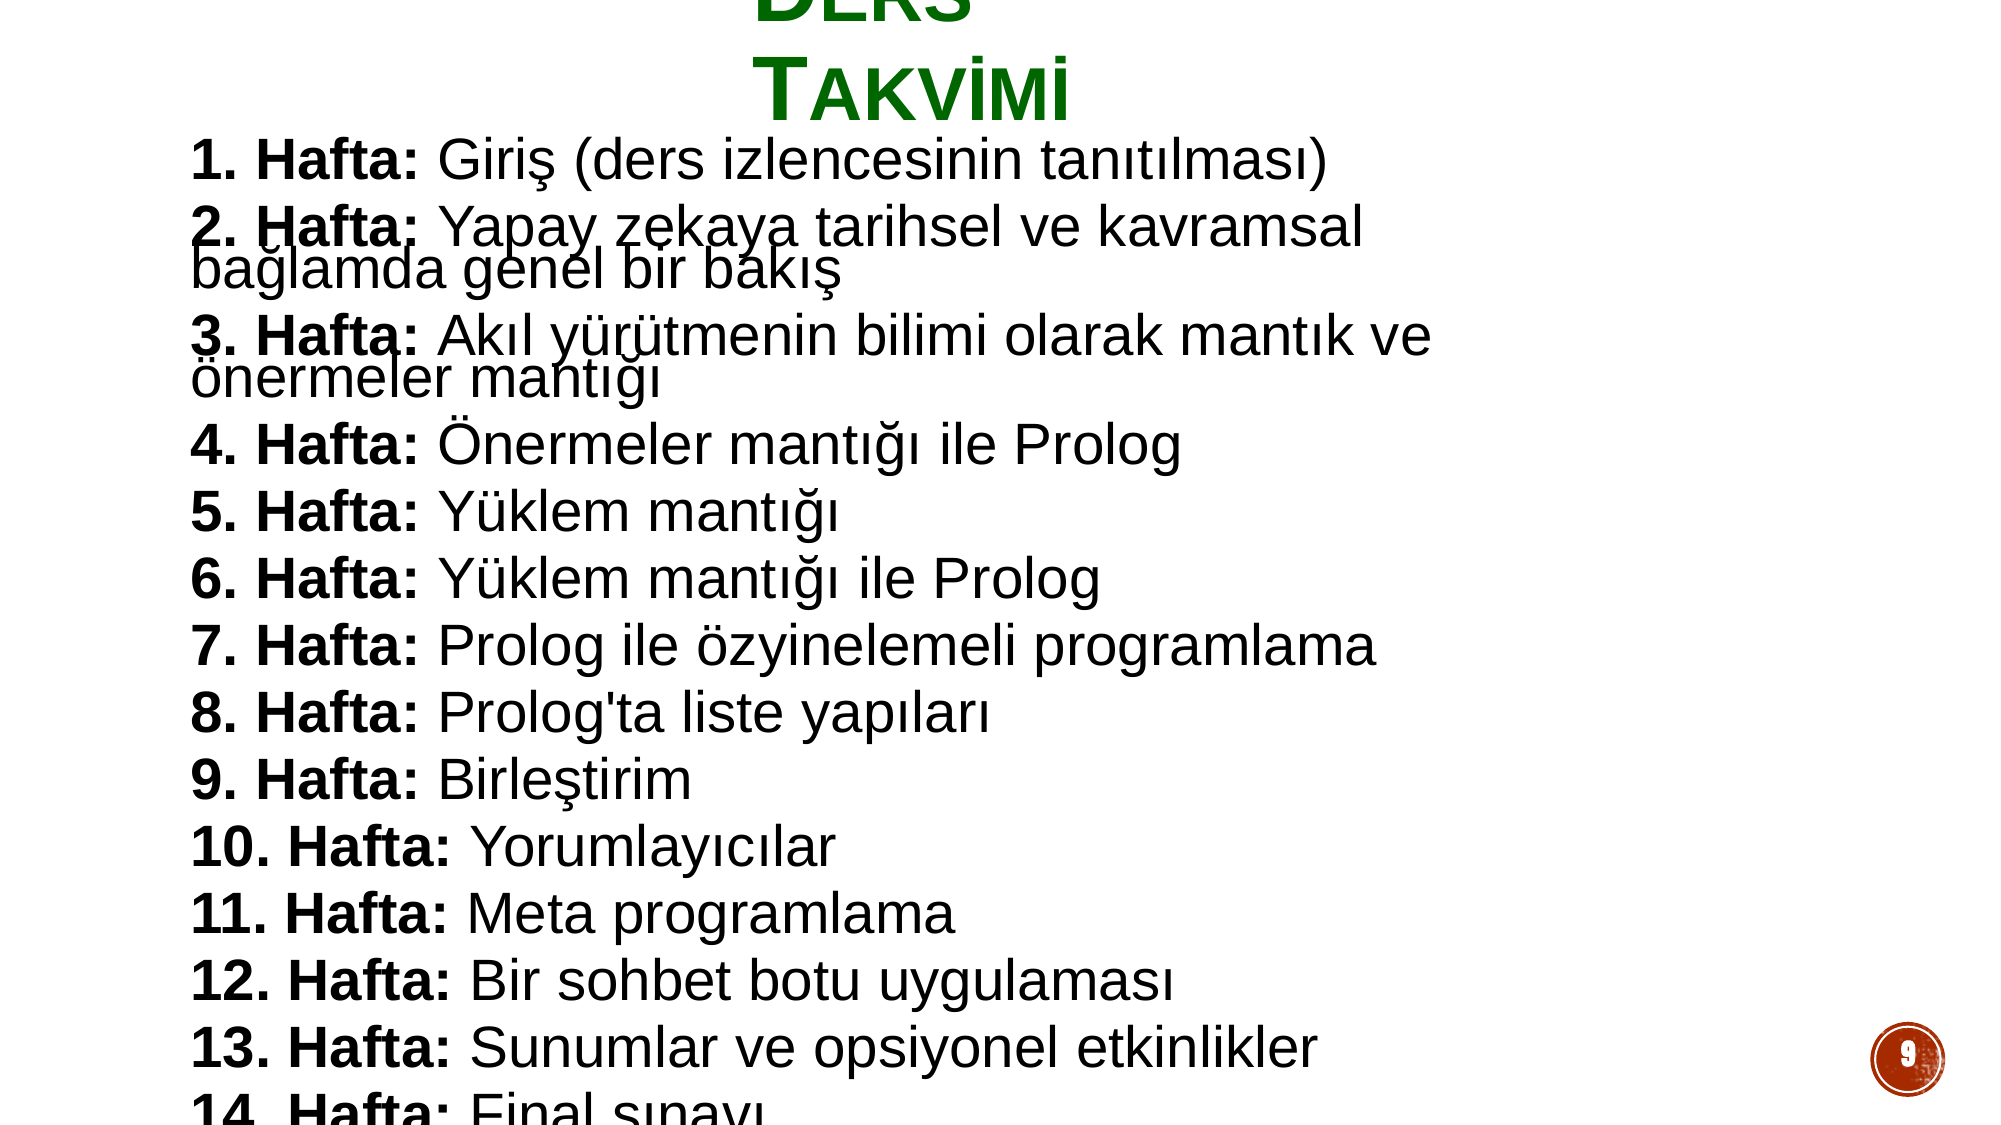

Ders takvimi
1. Hafta: Giriş (ders izlencesinin tanıtılması)
2. Hafta: Yapay zekaya tarihsel ve kavramsal bağlamda genel bir bakış
3. Hafta: Akıl yürütmenin bilimi olarak mantık ve önermeler mantığı
4. Hafta: Önermeler mantığı ile Prolog
5. Hafta: Yüklem mantığı
6. Hafta: Yüklem mantığı ile Prolog
7. Hafta: Prolog ile özyinelemeli programlama
8. Hafta: Prolog'ta liste yapıları
9. Hafta: Birleştirim
10. Hafta: Yorumlayıcılar
11. Hafta: Meta programlama
12. Hafta: Bir sohbet botu uygulaması
13. Hafta: Sunumlar ve opsiyonel etkinlikler
14. Hafta: Final sınavı
9